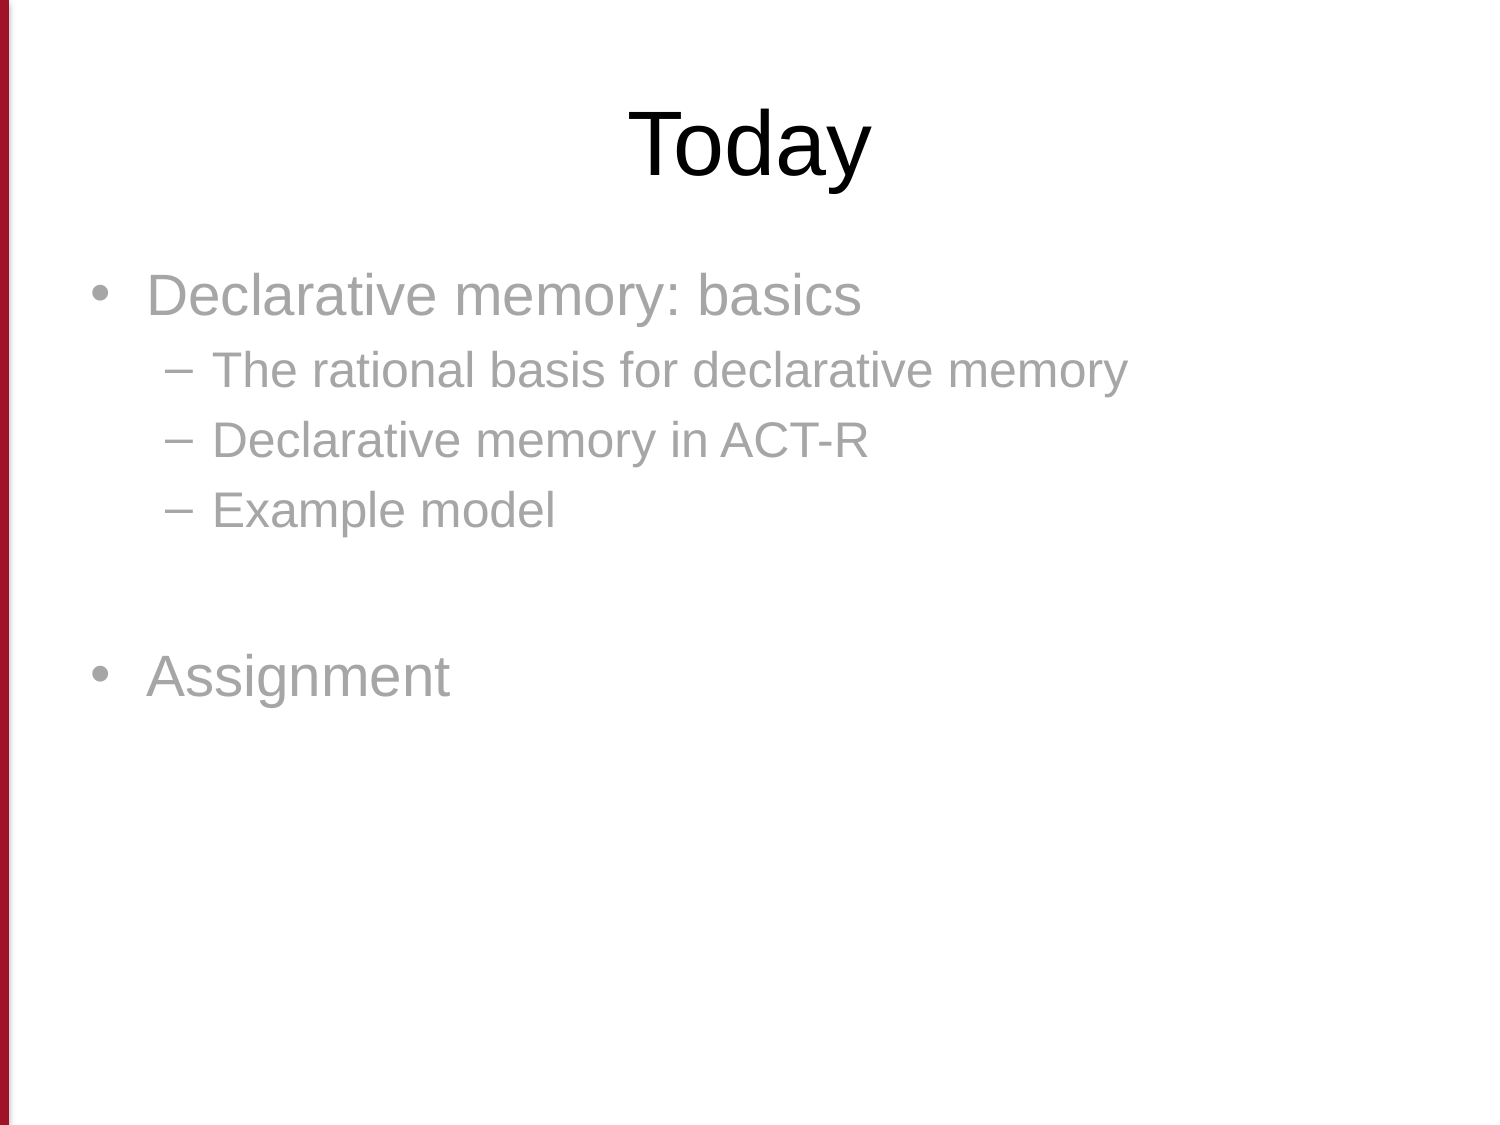

# Today
Declarative memory: basics
The rational basis for declarative memory
Declarative memory in ACT-R
Example model

Assignment